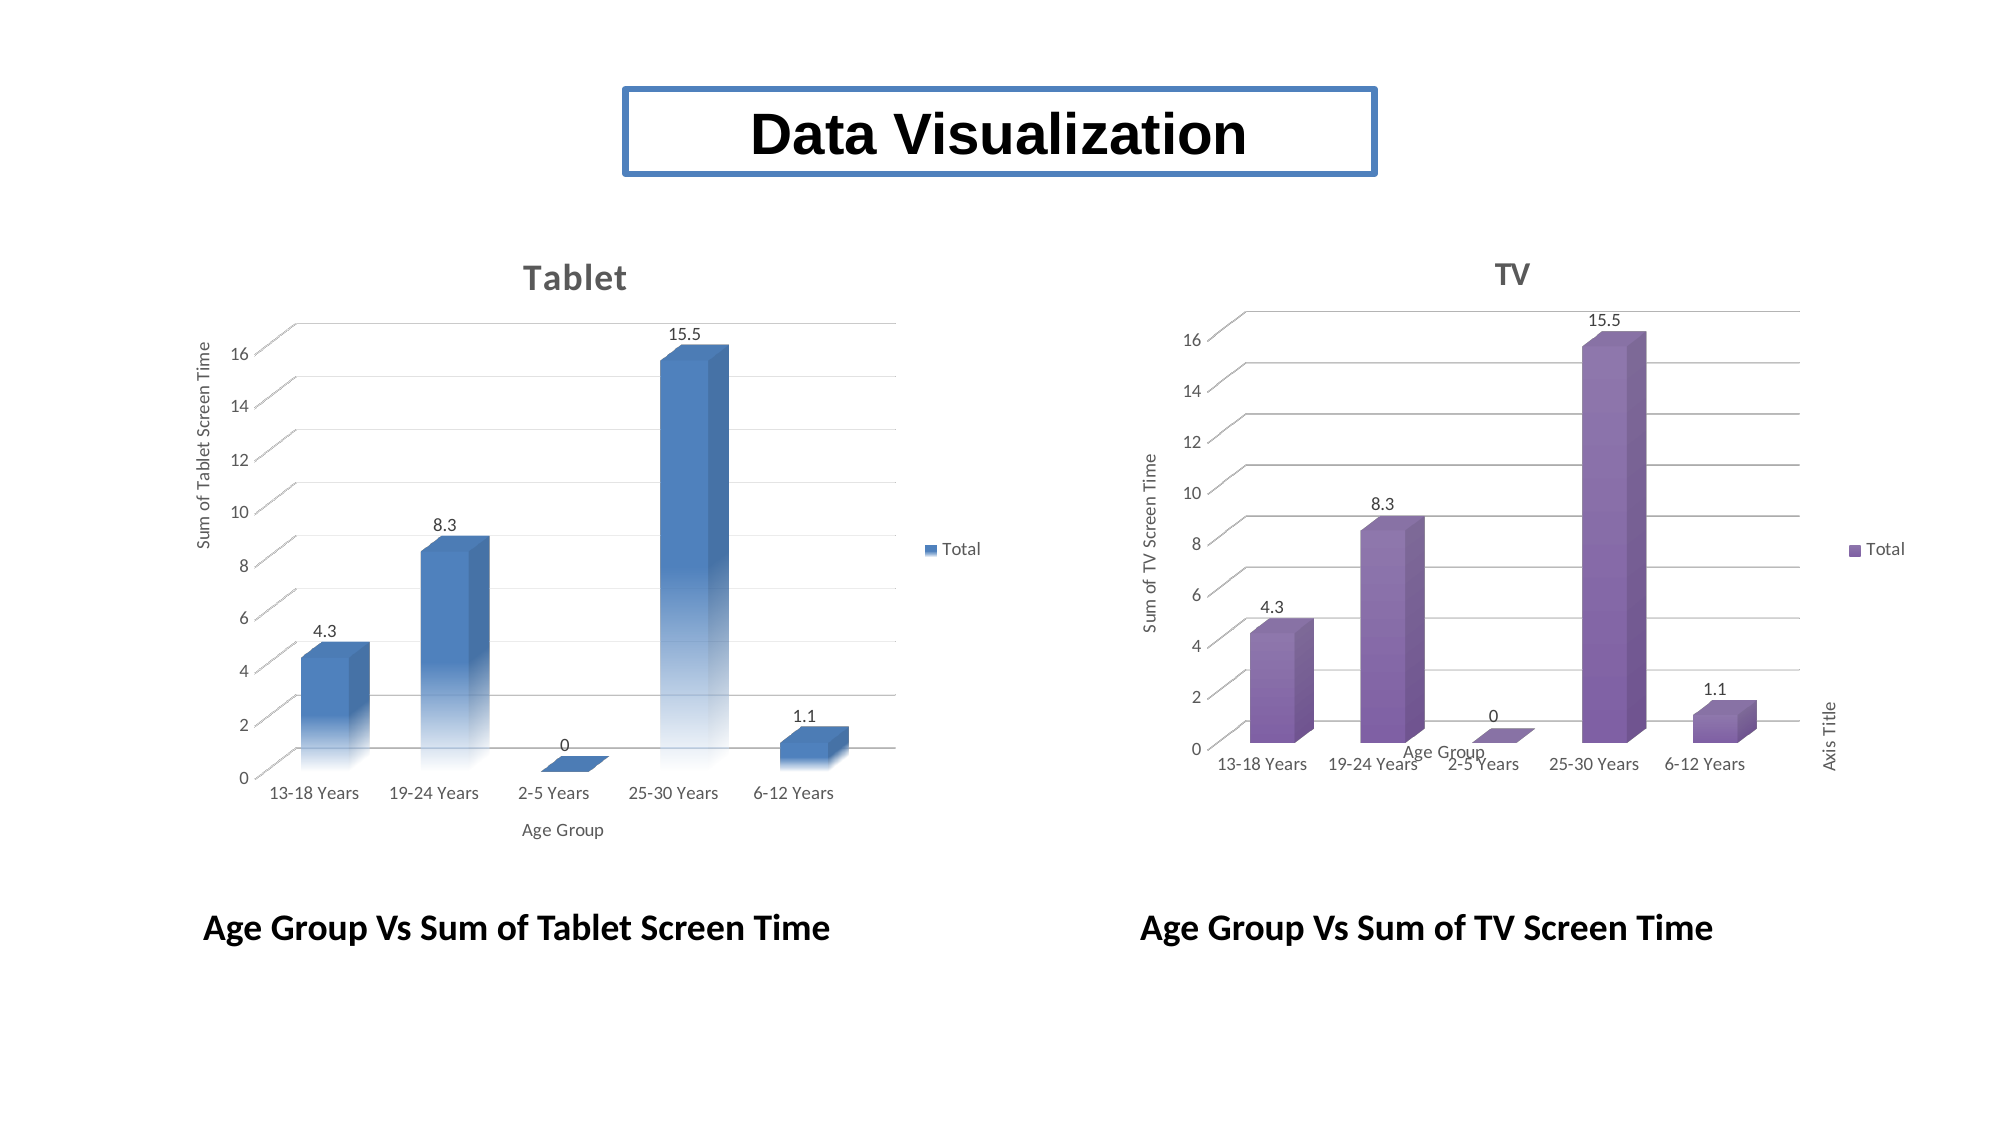

Data Visualization

[unsupported chart]

[unsupported chart]

Age Group Vs Sum of Tablet Screen Time
Age Group Vs Sum of TV Screen Time